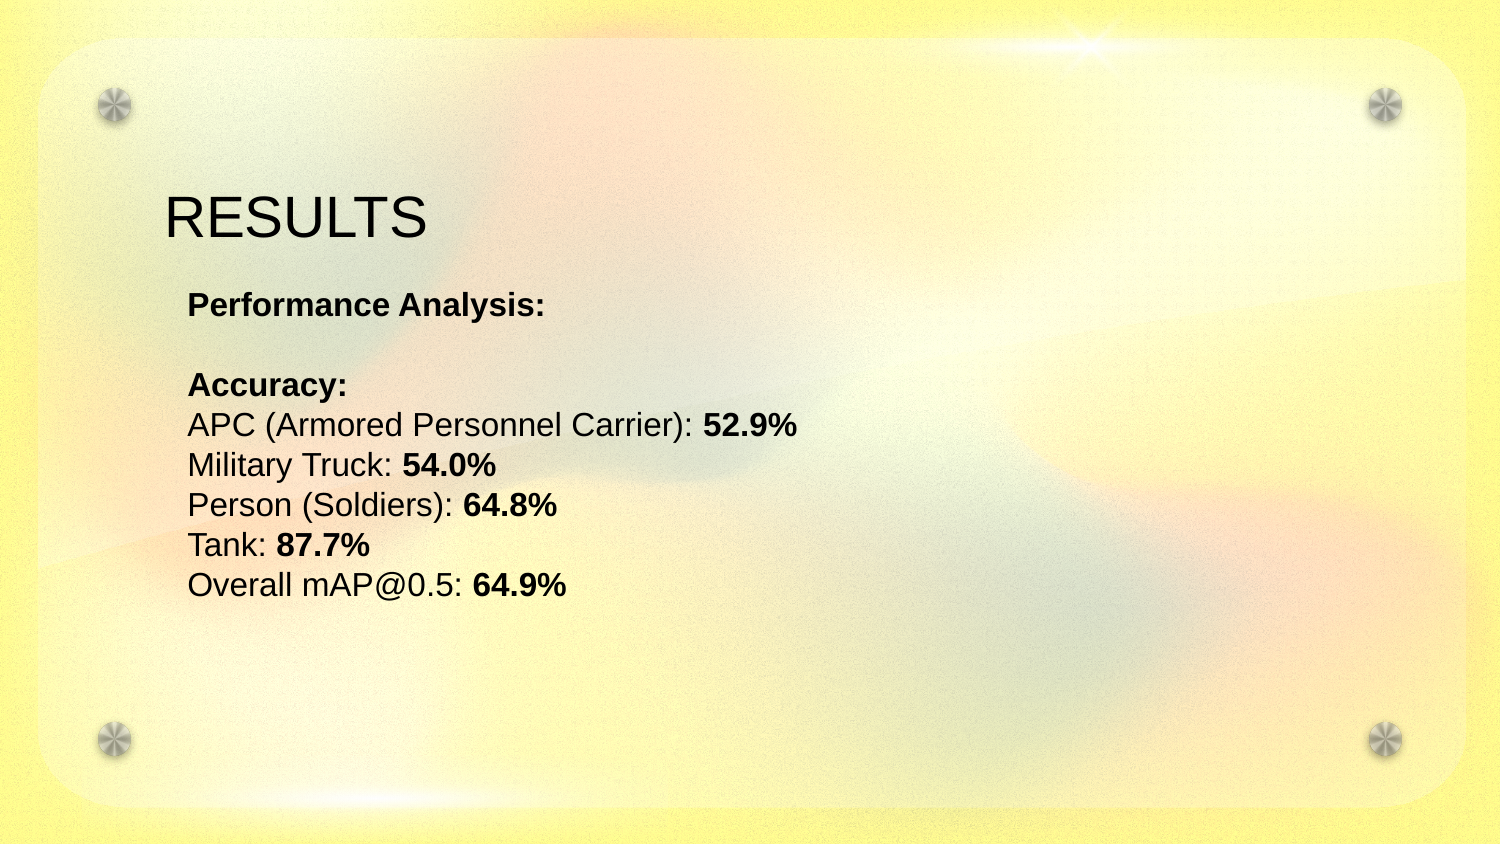

# RESULTS
Performance Analysis:

Accuracy:
APC (Armored Personnel Carrier): 52.9%
Military Truck: 54.0%
Person (Soldiers): 64.8%
Tank: 87.7%
Overall mAP@0.5: 64.9%